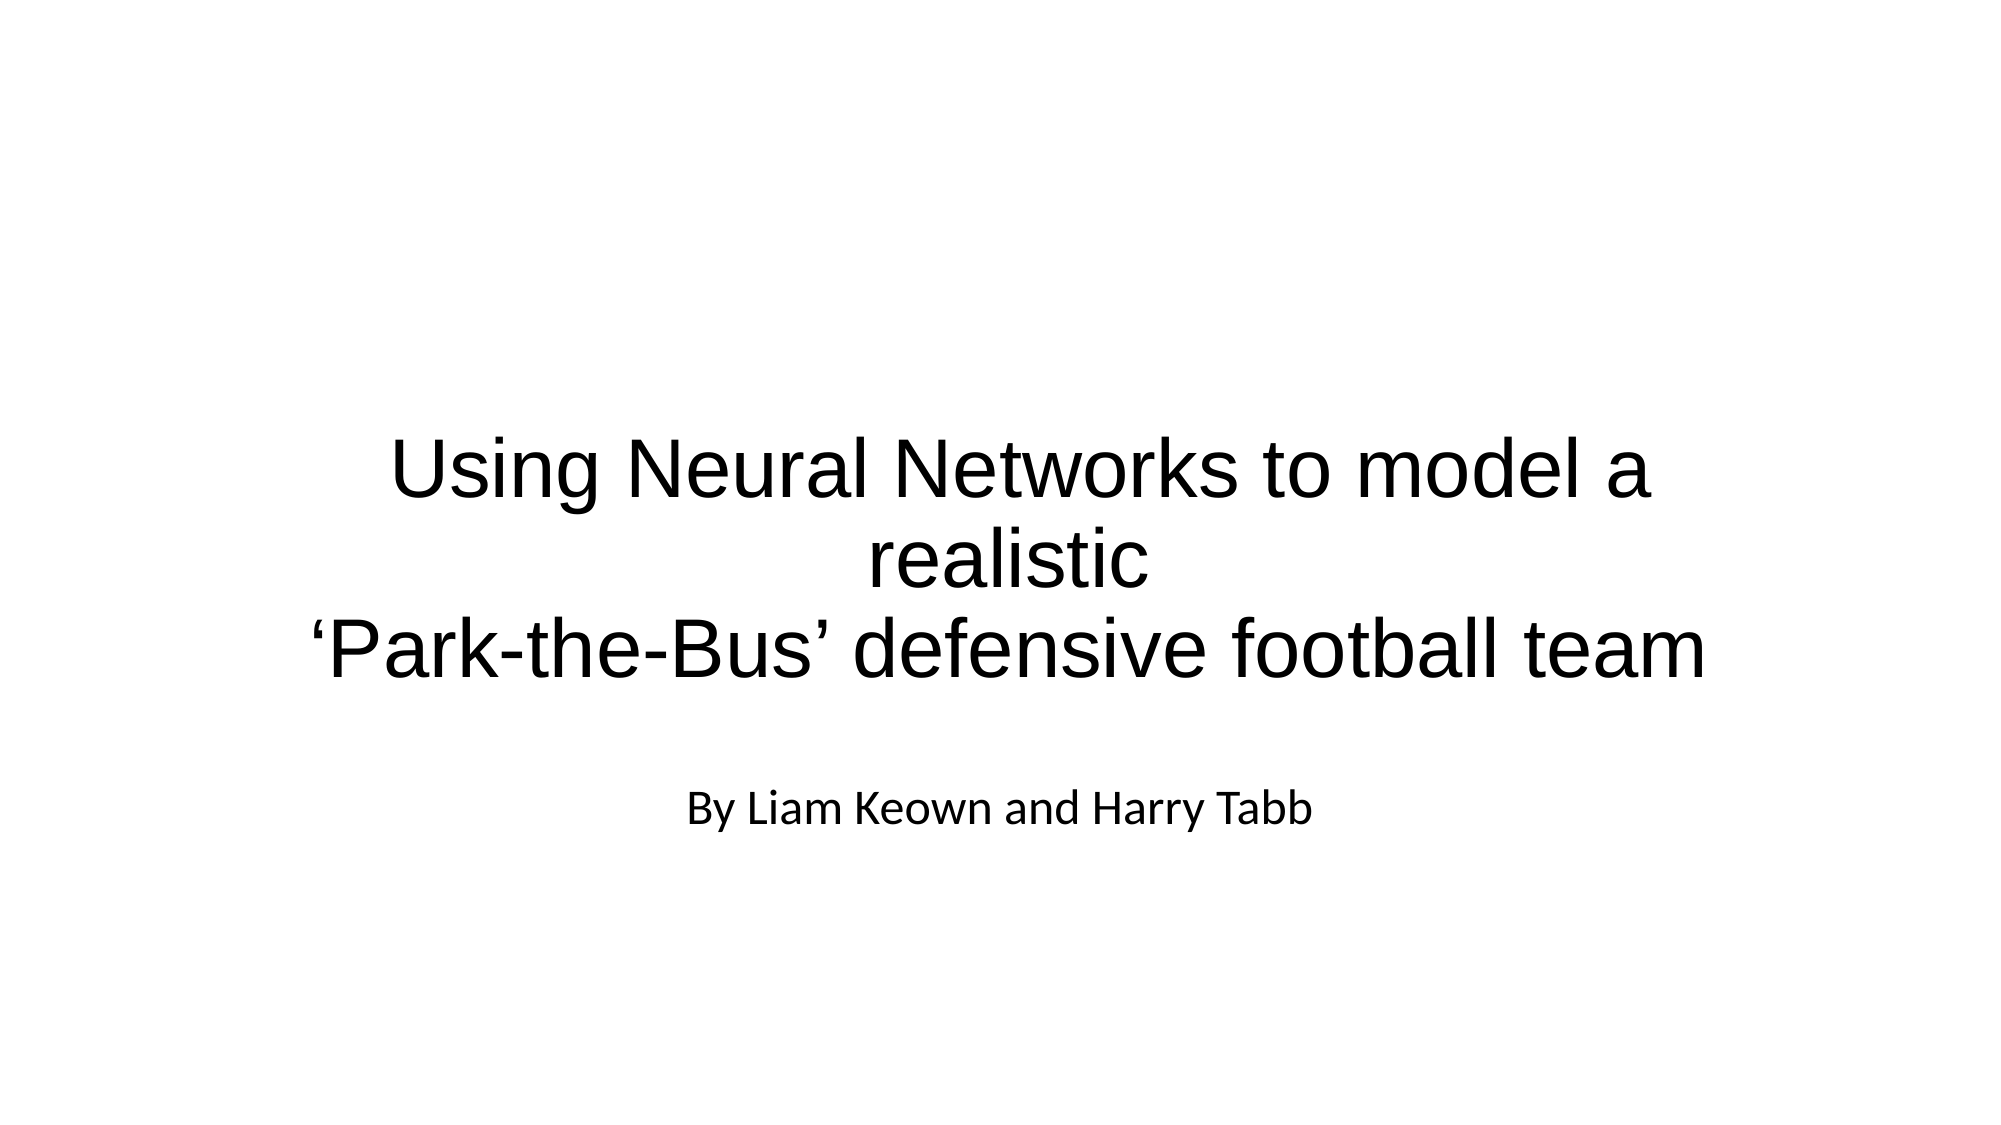

# Using Neural Networks to model a realistic ‘Park-the-Bus’ defensive football team
By Liam Keown and Harry Tabb